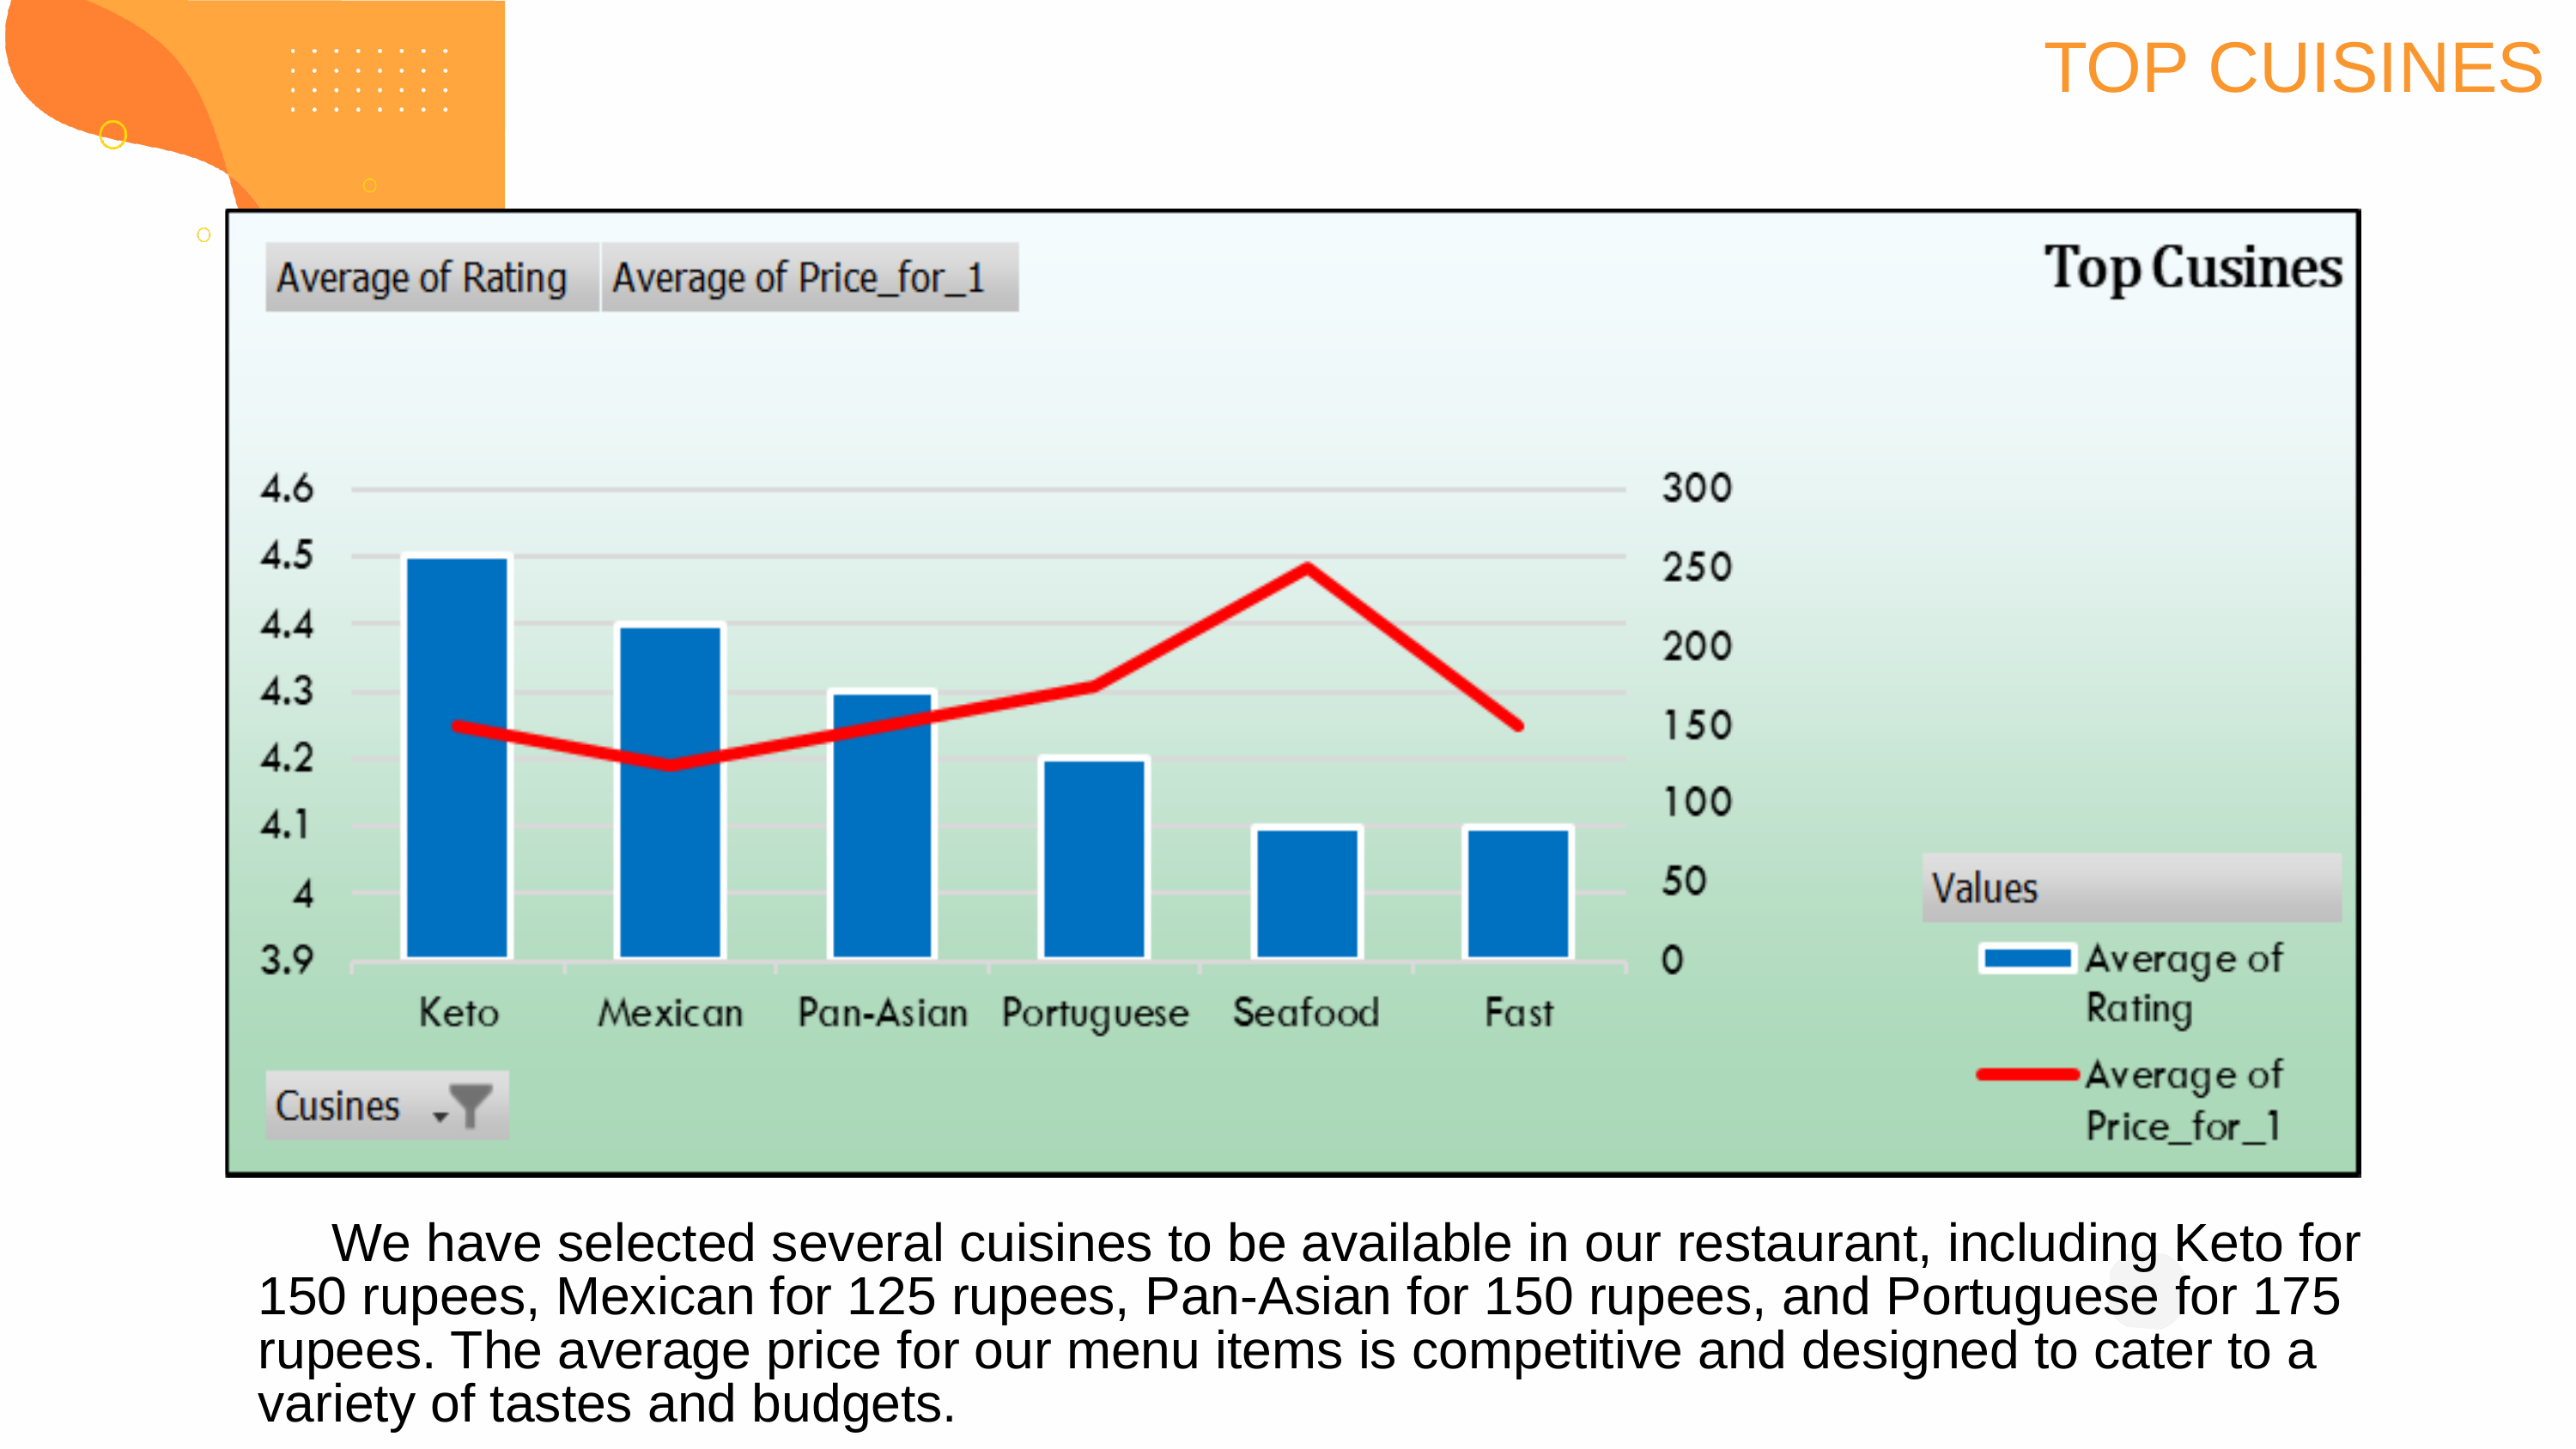

TOP CUISINES

     We have selected several cuisines to be available in our restaurant, including Keto for 150 rupees, Mexican for 125 rupees, Pan-Asian for 150 rupees, and Portuguese for 175 rupees. The average price for our menu items is competitive and designed to cater to a variety of tastes and budgets.